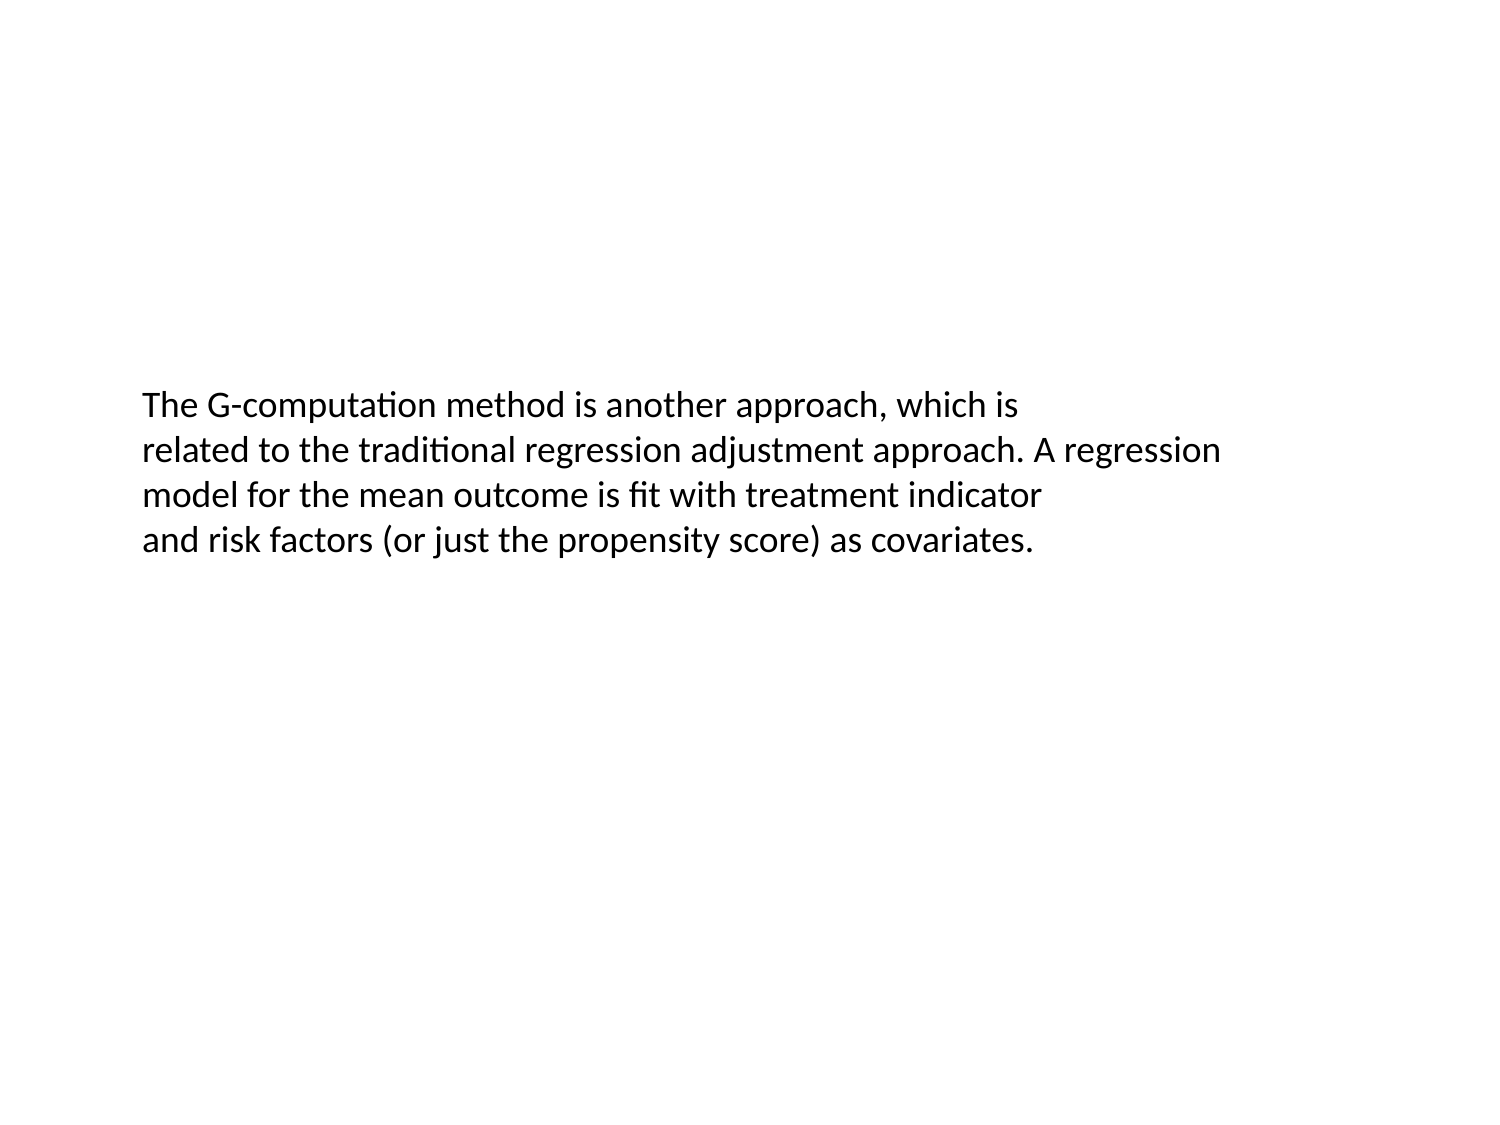

The G-computation method is another approach, which is
related to the traditional regression adjustment approach. A regression
model for the mean outcome is fit with treatment indicator
and risk factors (or just the propensity score) as covariates.